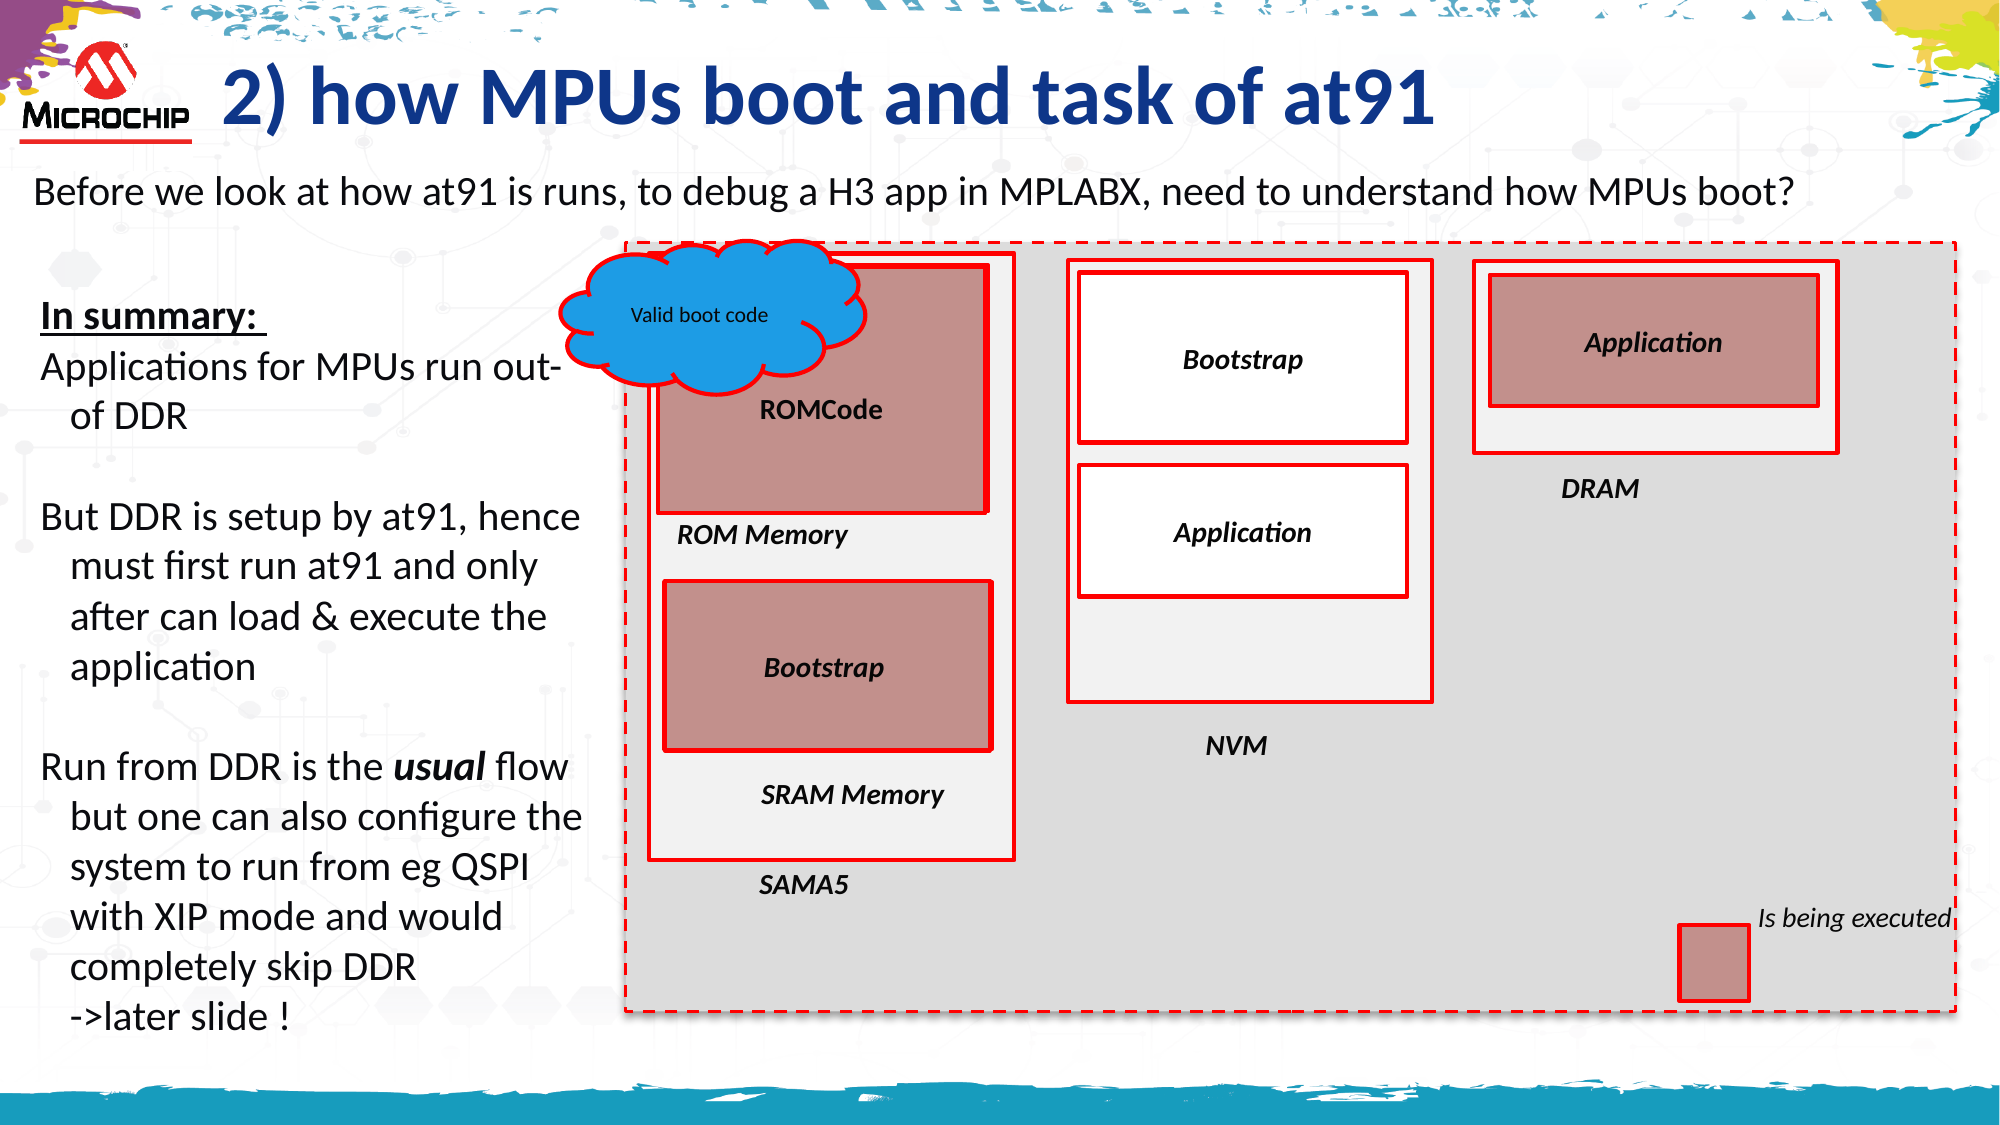

# 2) how MPUs boot and task of at91
Before we look at how at91 is runs, to debug a H3 app in MPLABX, need to understand how MPUs boot?
Valid boot code

ROMCode
ROMCode
Bootstrap
Bootstrap
Application
In summary:
Applications for MPUs run out-of DDR

But DDR is setup by at91, hence must first run at91 and only after can load & execute the application

Run from DDR is the usual flow but one can also configure the system to run from eg QSPI with XIP mode and would completely skip DDR
->later slide !
DRAM

Application

Application
ROM Memory
Bootstrap

Bootstrap
NVM
SRAM Memory
SAMA5
Is being executed